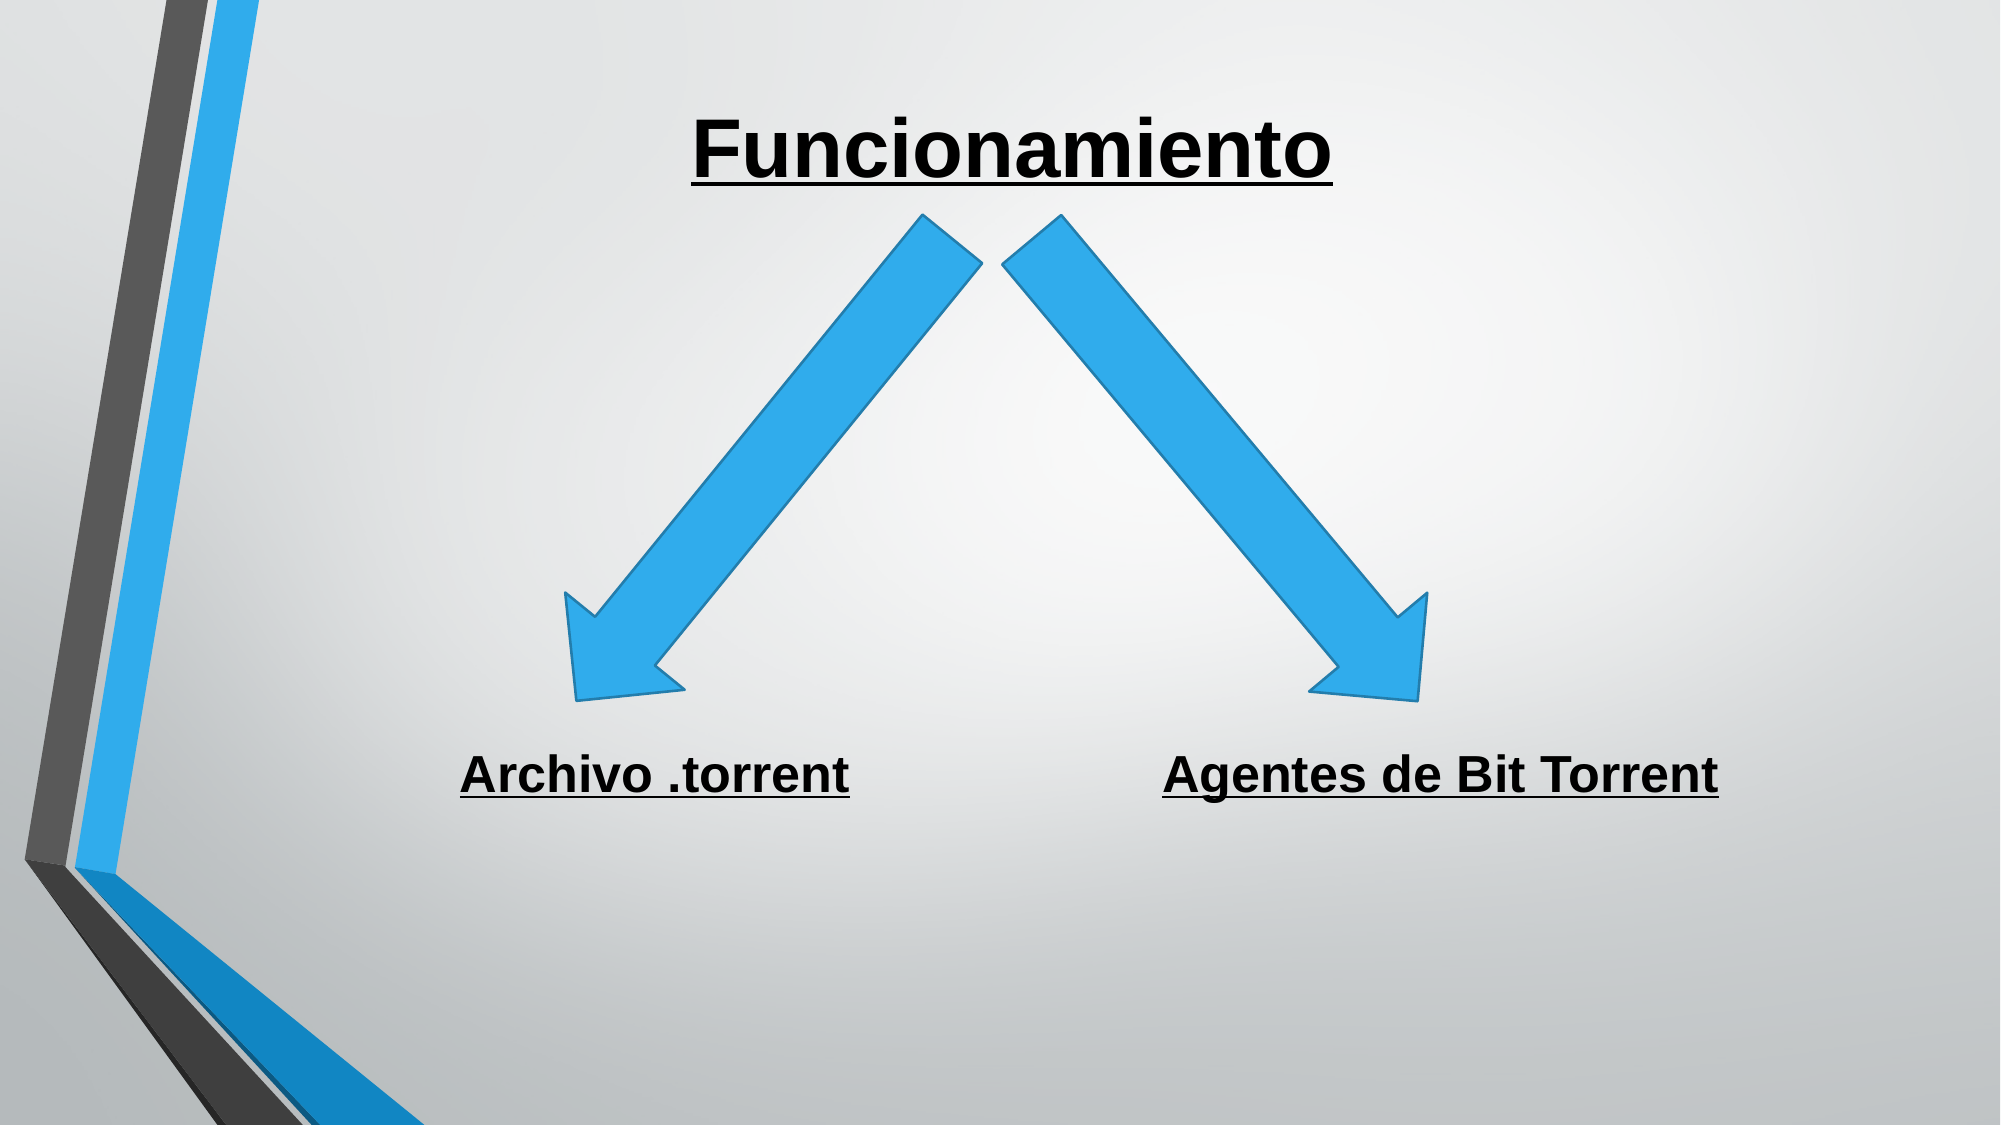

# Funcionamiento

Archivo .torrent
Agentes de Bit Torrent